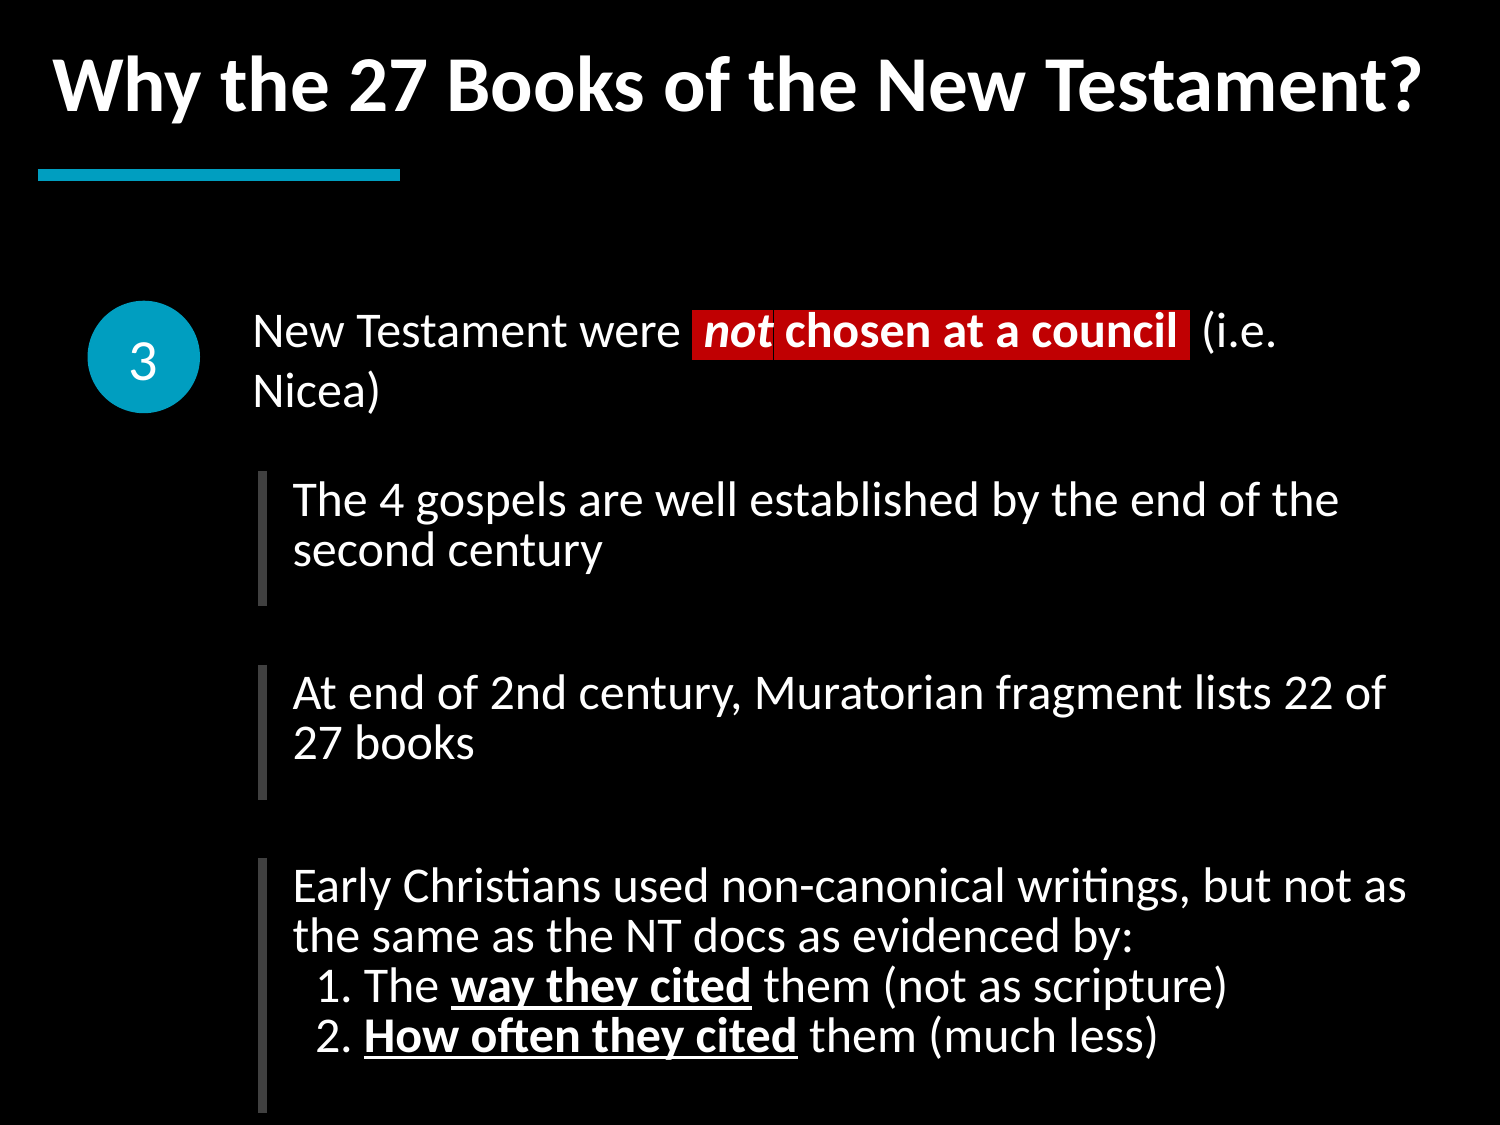

Why the 27 Books of the New Testament?
3
New Testament were  not chosen at a council  (i.e. Nicea)
| The 4 gospels are well established by the end of the second century |
| --- |
| At end of 2nd century, Muratorian fragment lists 22 of 27 books |
| --- |
| Early Christians used non-canonical writings, but not as the same as the NT docs as evidenced by: 1. The way they cited them (not as scripture) 2. How often they cited them (much less) |
| --- |